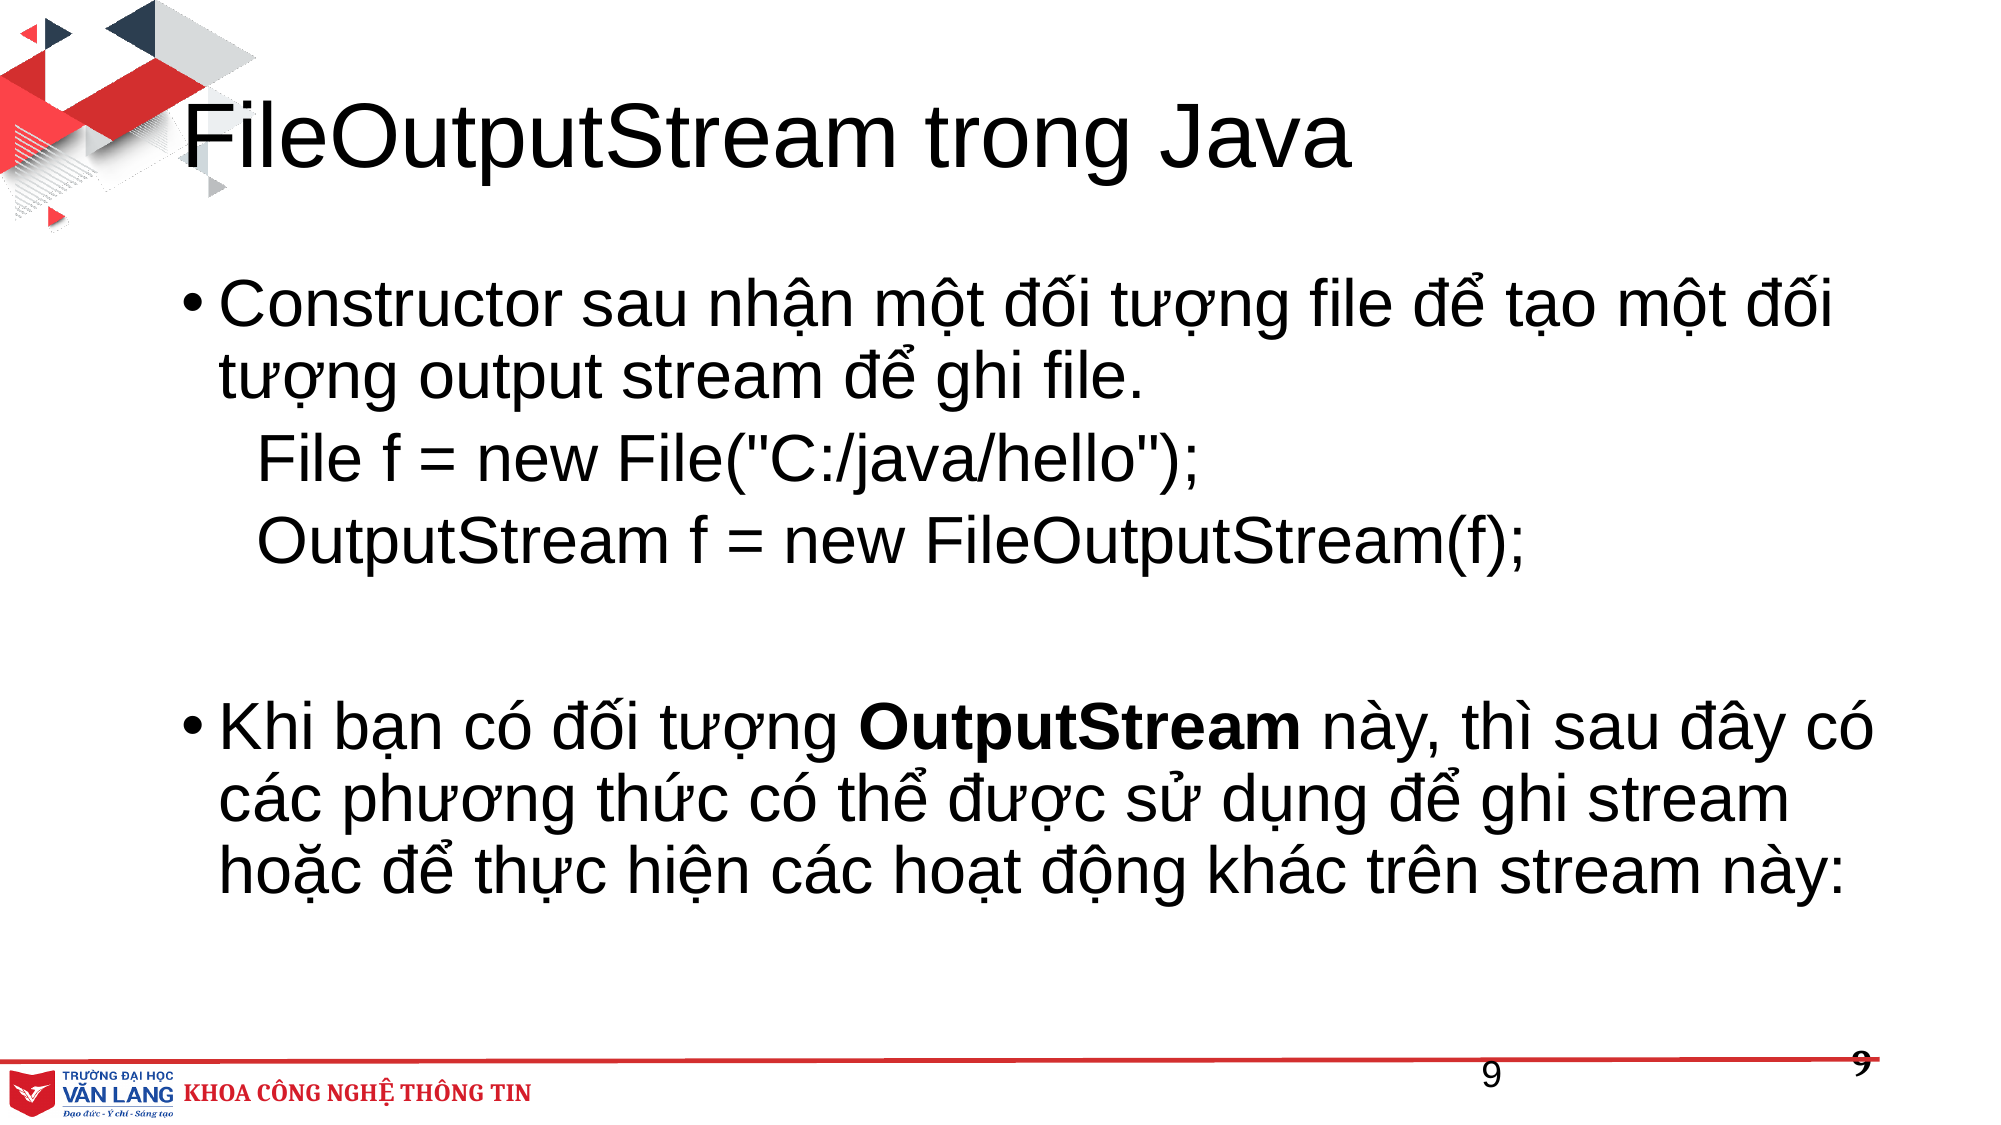

# FileOutputStream trong Java
Constructor sau nhận một đối tượng file để tạo một đối tượng output stream để ghi file.
File f = new File("C:/java/hello");
OutputStream f = new FileOutputStream(f);

Khi bạn có đối tượng OutputStream này, thì sau đây có các phương thức có thể được sử dụng để ghi stream hoặc để thực hiện các hoạt động khác trên stream này:

9